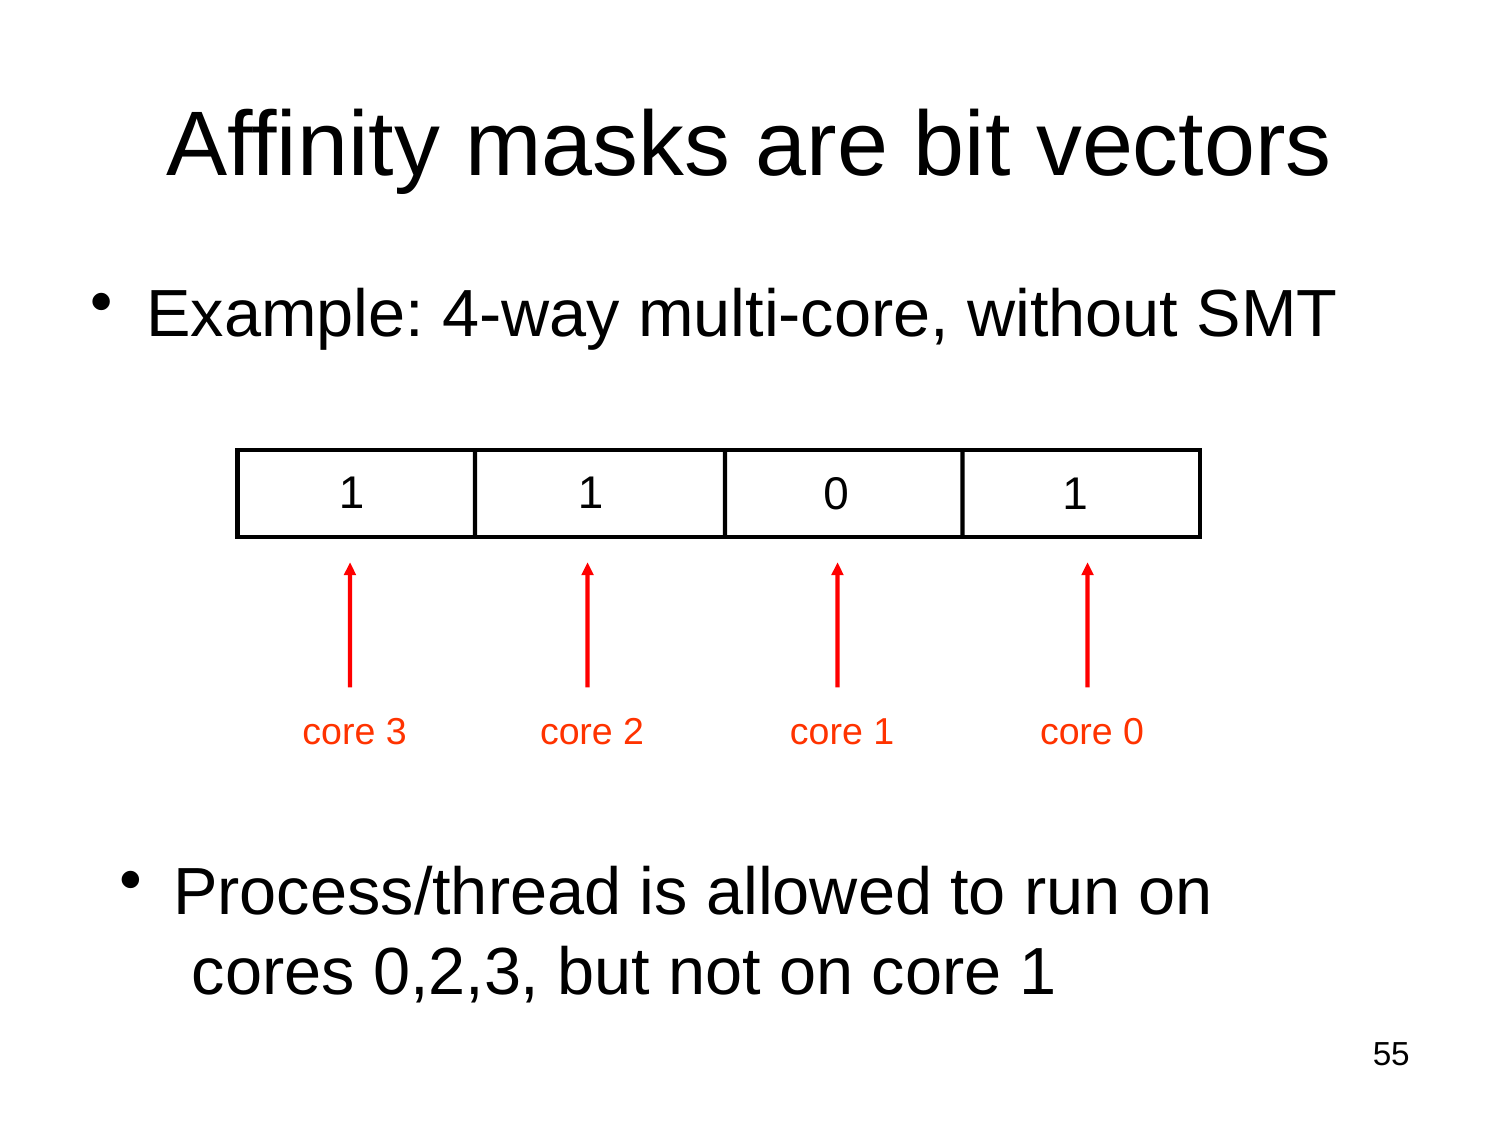

# Affinity masks are bit vectors
Example: 4-way multi-core, without SMT

1
1
0
1

core 3
core 2
core 1
core 0
 Process/thread is allowed to run on
  cores 0,2,3, but not on core 1
55